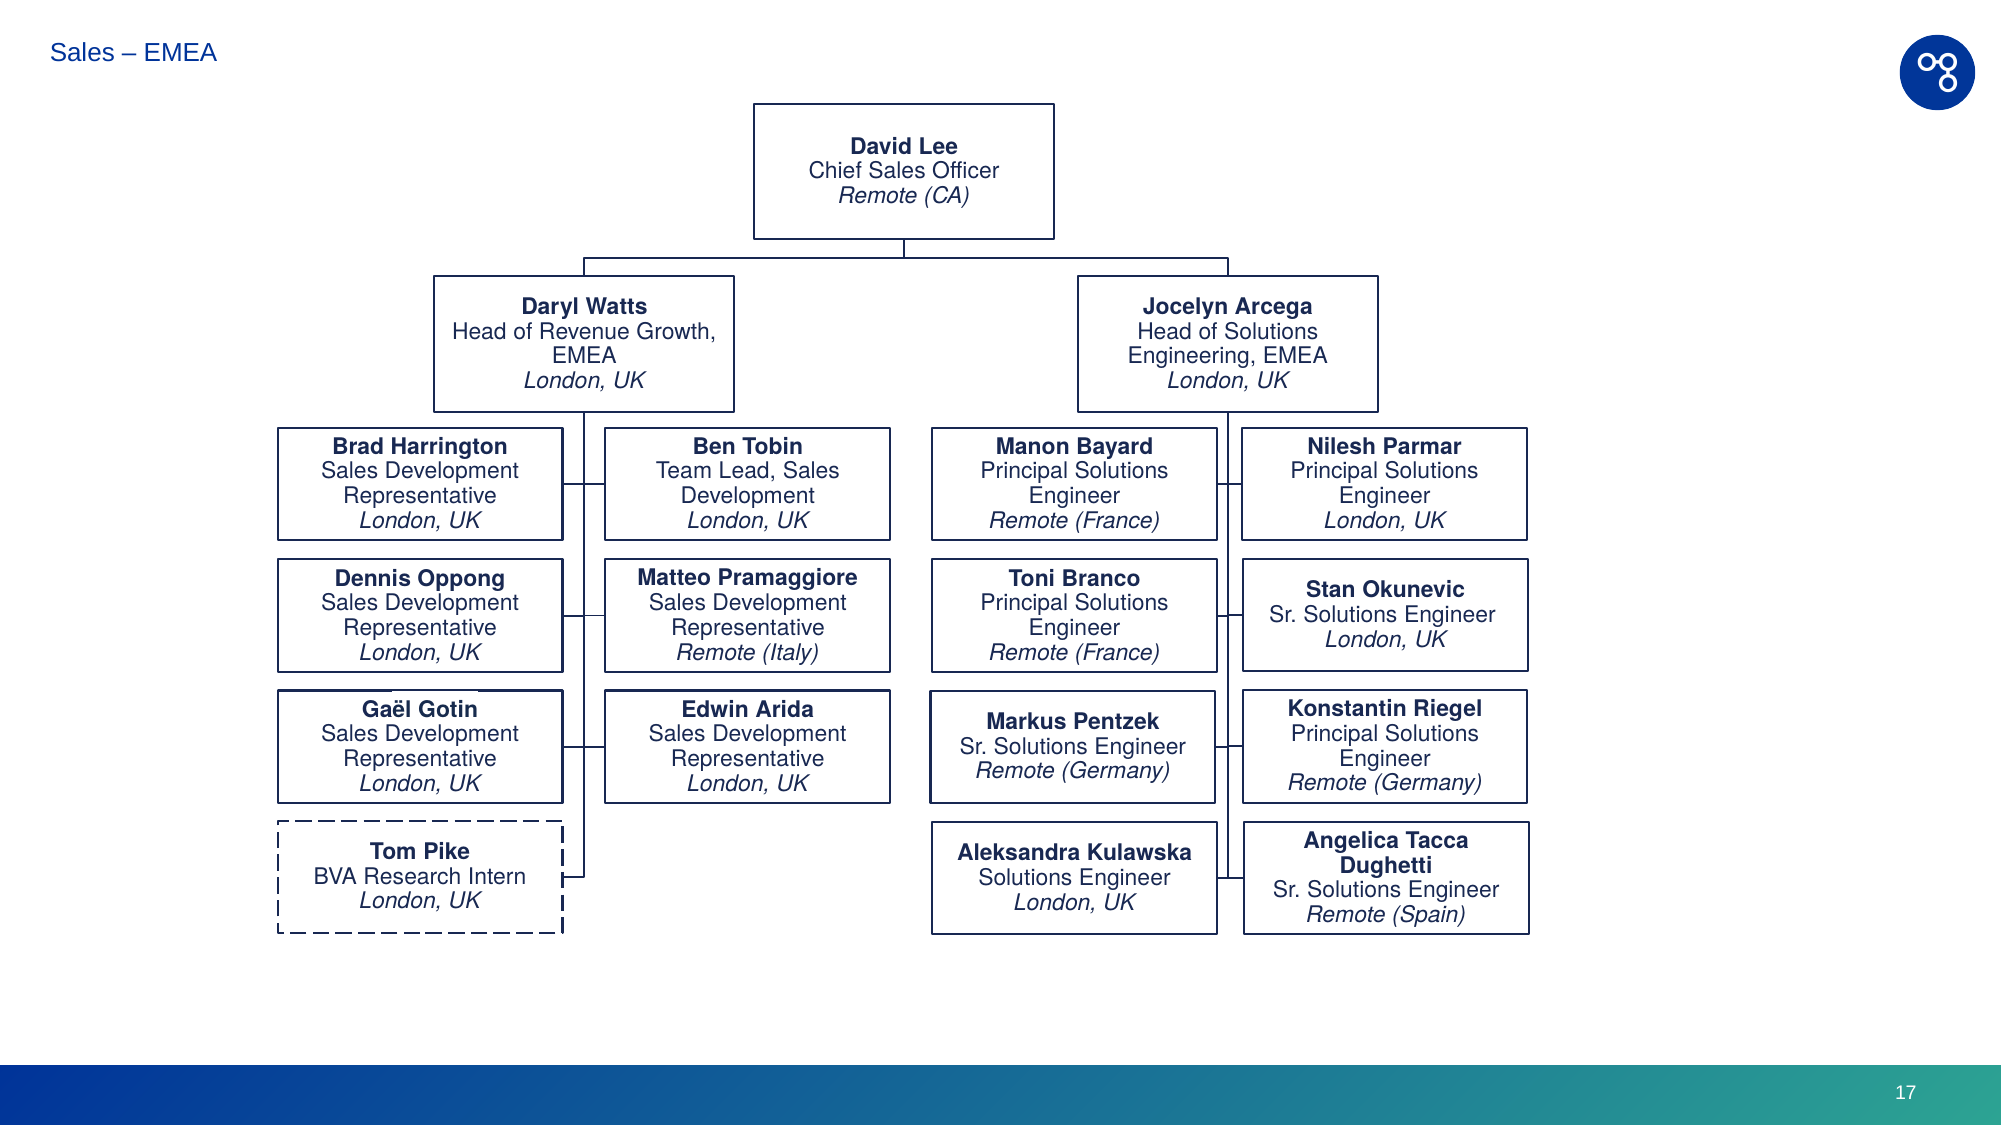

# Sales – EMEA
David Lee
Chief Sales Officer
Remote (CA)
Daryl Watts
Head of Revenue Growth, EMEA
London, UK
Jocelyn Arcega
Head of Solutions Engineering, EMEA
London, UK
Brad Harrington
Sales Development Representative
London, UK
Manon Bayard
Principal Solutions Engineer
Remote (France)
Ben Tobin
Team Lead, Sales Development
London, UK
Nilesh Parmar
Principal Solutions Engineer
London, UK
Stan Okunevic
Sr. Solutions Engineer
London, UK
Matteo Pramaggiore
Sales Development Representative
Remote (Italy)
Dennis Oppong
Sales Development Representative
London, UK
Toni Branco
Principal Solutions Engineer
Remote (France)
Konstantin Riegel
Principal Solutions Engineer
Remote (Germany)
Gaël Gotin
Sales Development Representative
London, UK
Edwin Arida
Sales Development Representative
London, UK
Markus Pentzek
Sr. Solutions Engineer
Remote (Germany)
Tom Pike
BVA Research Intern
London, UK
Aleksandra Kulawska
Solutions Engineer
London, UK
Angelica Tacca Dughetti
Sr. Solutions Engineer
Remote (Spain)

17